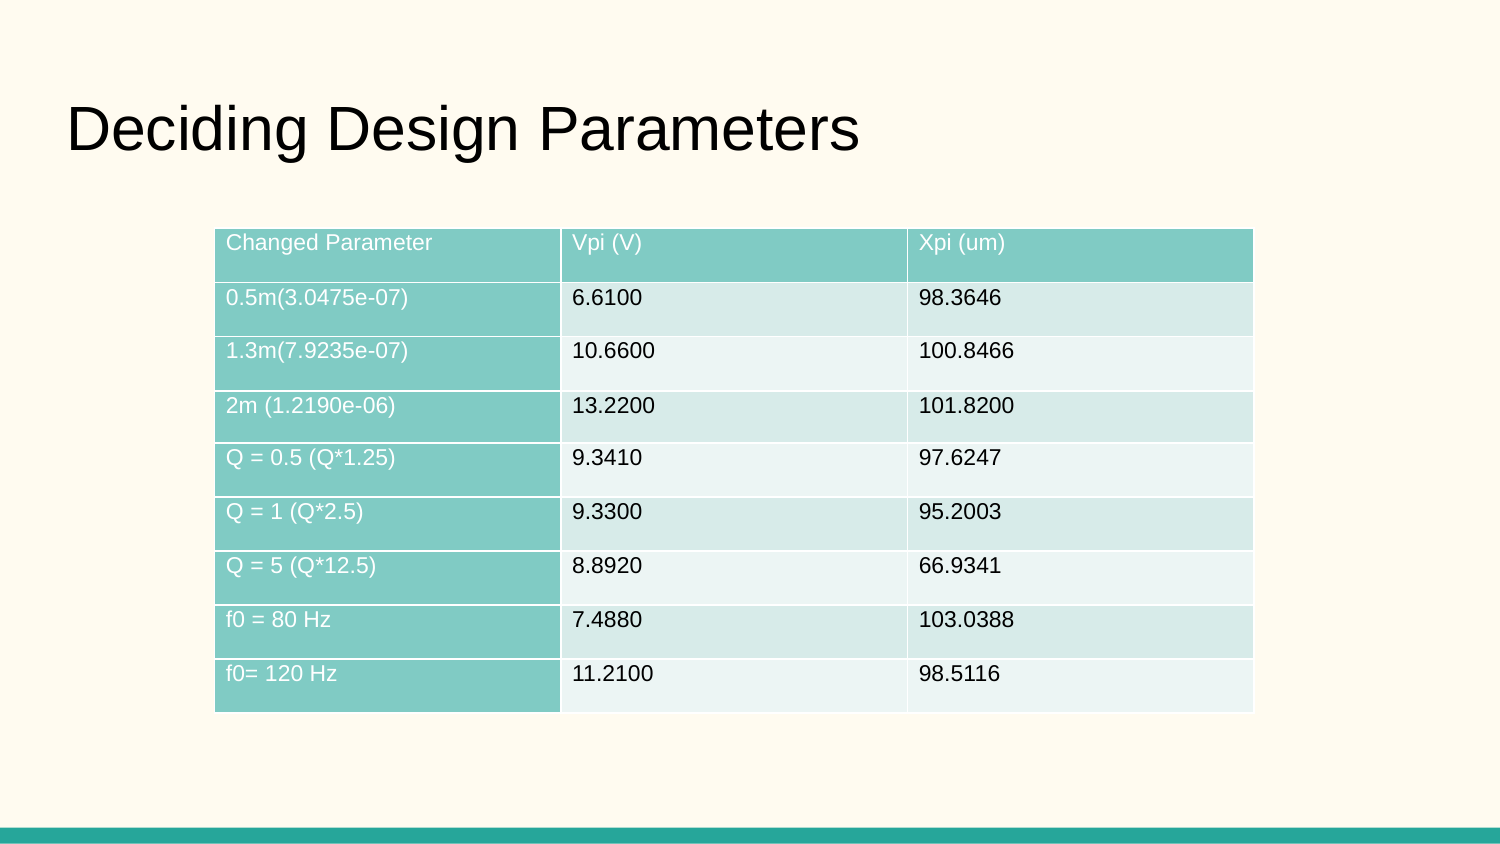

# Deciding Design Parameters
| Changed Parameter | Vpi (V) | Xpi (um) |
| --- | --- | --- |
| 0.5m(3.0475e-07) | 6.6100 | 98.3646 |
| 1.3m(7.9235e-07) | 10.6600 | 100.8466 |
| 2m (1.2190e-06) | 13.2200 | 101.8200 |
| Q = 0.5 (Q\*1.25) | 9.3410 | 97.6247 |
| Q = 1 (Q\*2.5) | 9.3300 | 95.2003 |
| Q = 5 (Q\*12.5) | 8.8920 | 66.9341 |
| f0 = 80 Hz | 7.4880 | 103.0388 |
| f0= 120 Hz | 11.2100 | 98.5116 |